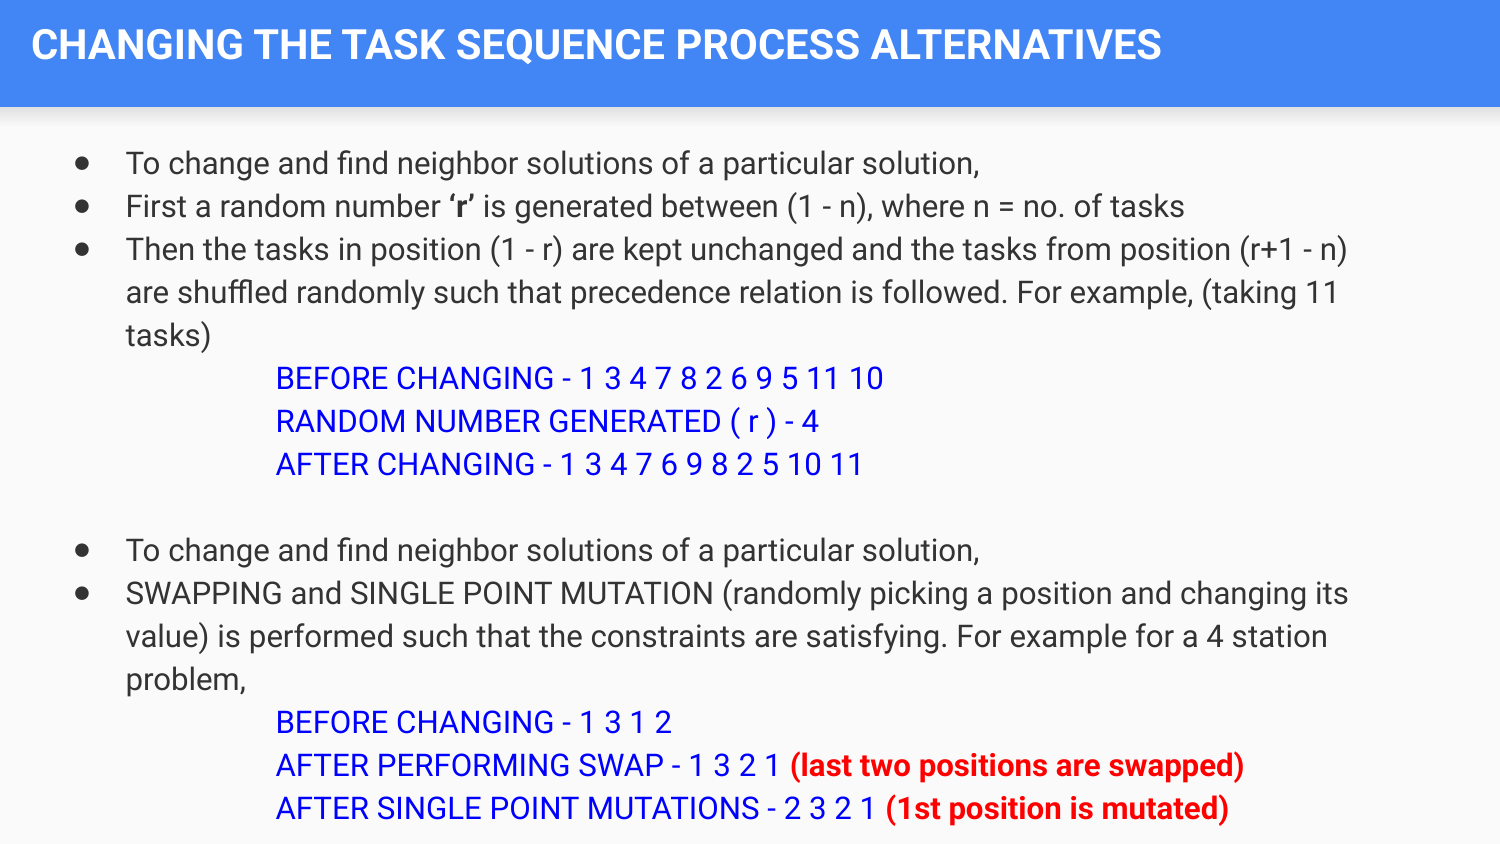

# CHANGING THE TASK SEQUENCE PROCESS ALTERNATIVES
To change and find neighbor solutions of a particular solution,
First a random number ‘r’ is generated between (1 - n), where n = no. of tasks
Then the tasks in position (1 - r) are kept unchanged and the tasks from position (r+1 - n) are shuffled randomly such that precedence relation is followed. For example, (taking 11 tasks)
BEFORE CHANGING - 1 3 4 7 8 2 6 9 5 11 10
RANDOM NUMBER GENERATED ( r ) - 4
AFTER CHANGING - 1 3 4 7 6 9 8 2 5 10 11

To change and find neighbor solutions of a particular solution,
SWAPPING and SINGLE POINT MUTATION (randomly picking a position and changing its value) is performed such that the constraints are satisfying. For example for a 4 station problem,
BEFORE CHANGING - 1 3 1 2
AFTER PERFORMING SWAP - 1 3 2 1 (last two positions are swapped)
AFTER SINGLE POINT MUTATIONS - 2 3 2 1 (1st position is mutated)